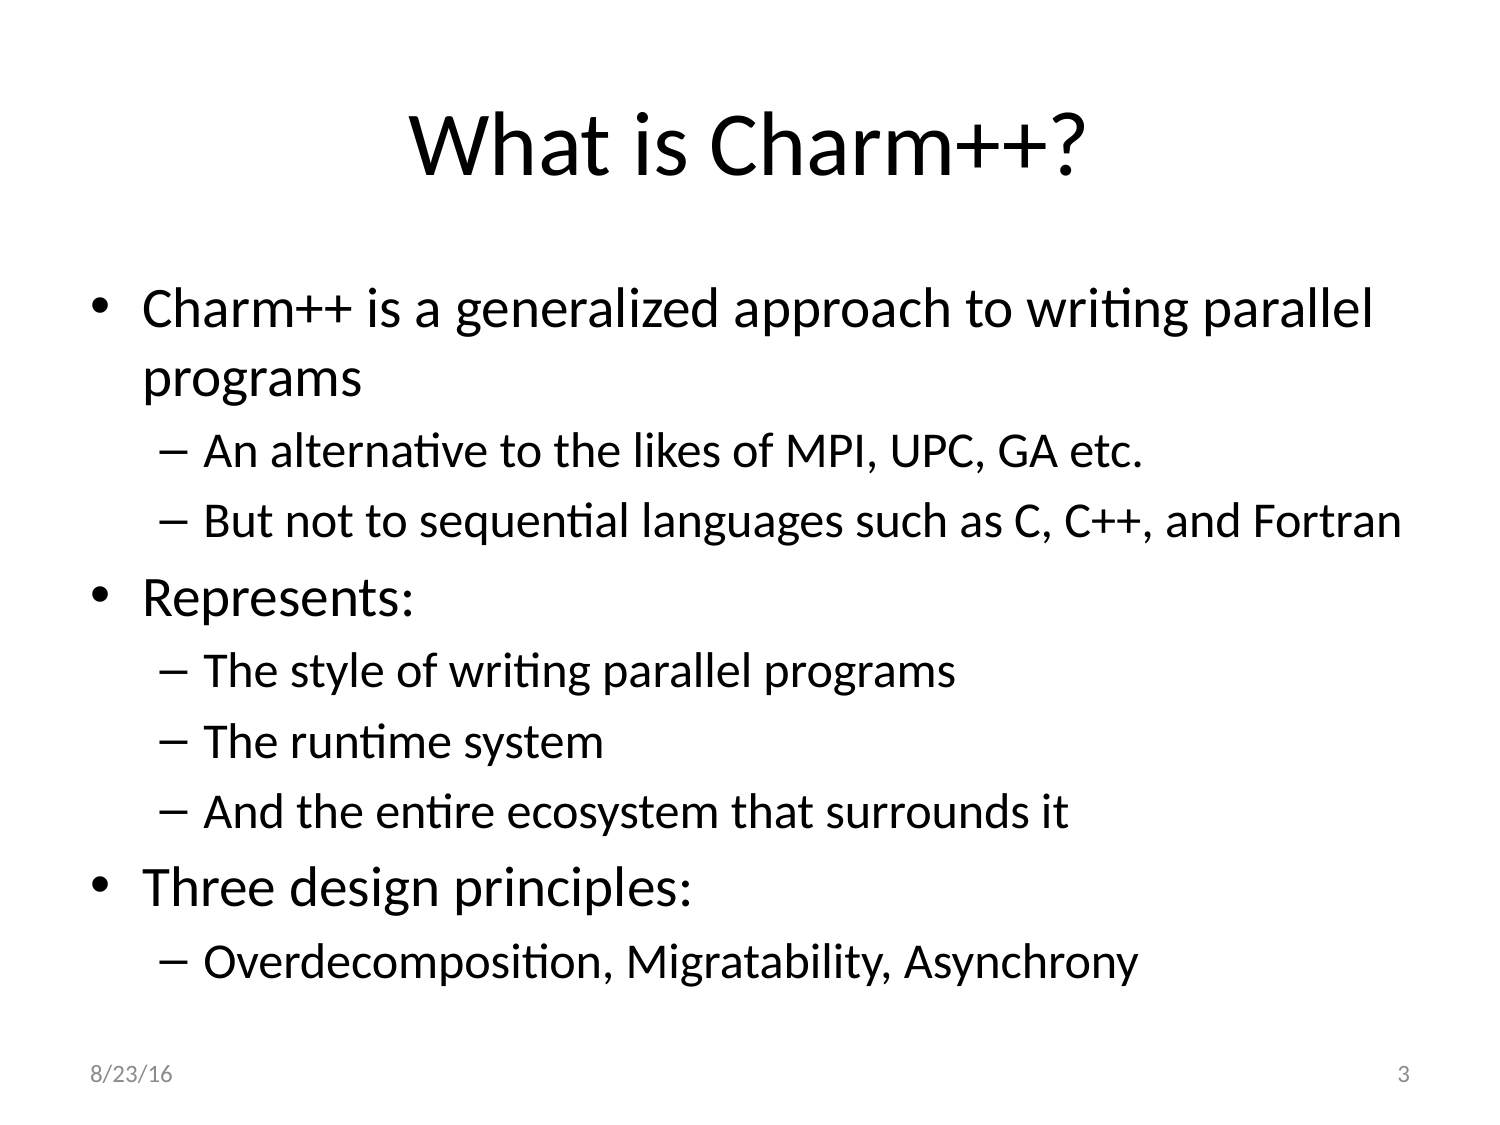

# What is Charm++?
Charm++ is a generalized approach to writing parallel programs
An alternative to the likes of MPI, UPC, GA etc.
But not to sequential languages such as C, C++, and Fortran
Represents:
The style of writing parallel programs
The runtime system
And the entire ecosystem that surrounds it
Three design principles:
Overdecomposition, Migratability, Asynchrony
8/23/16
3